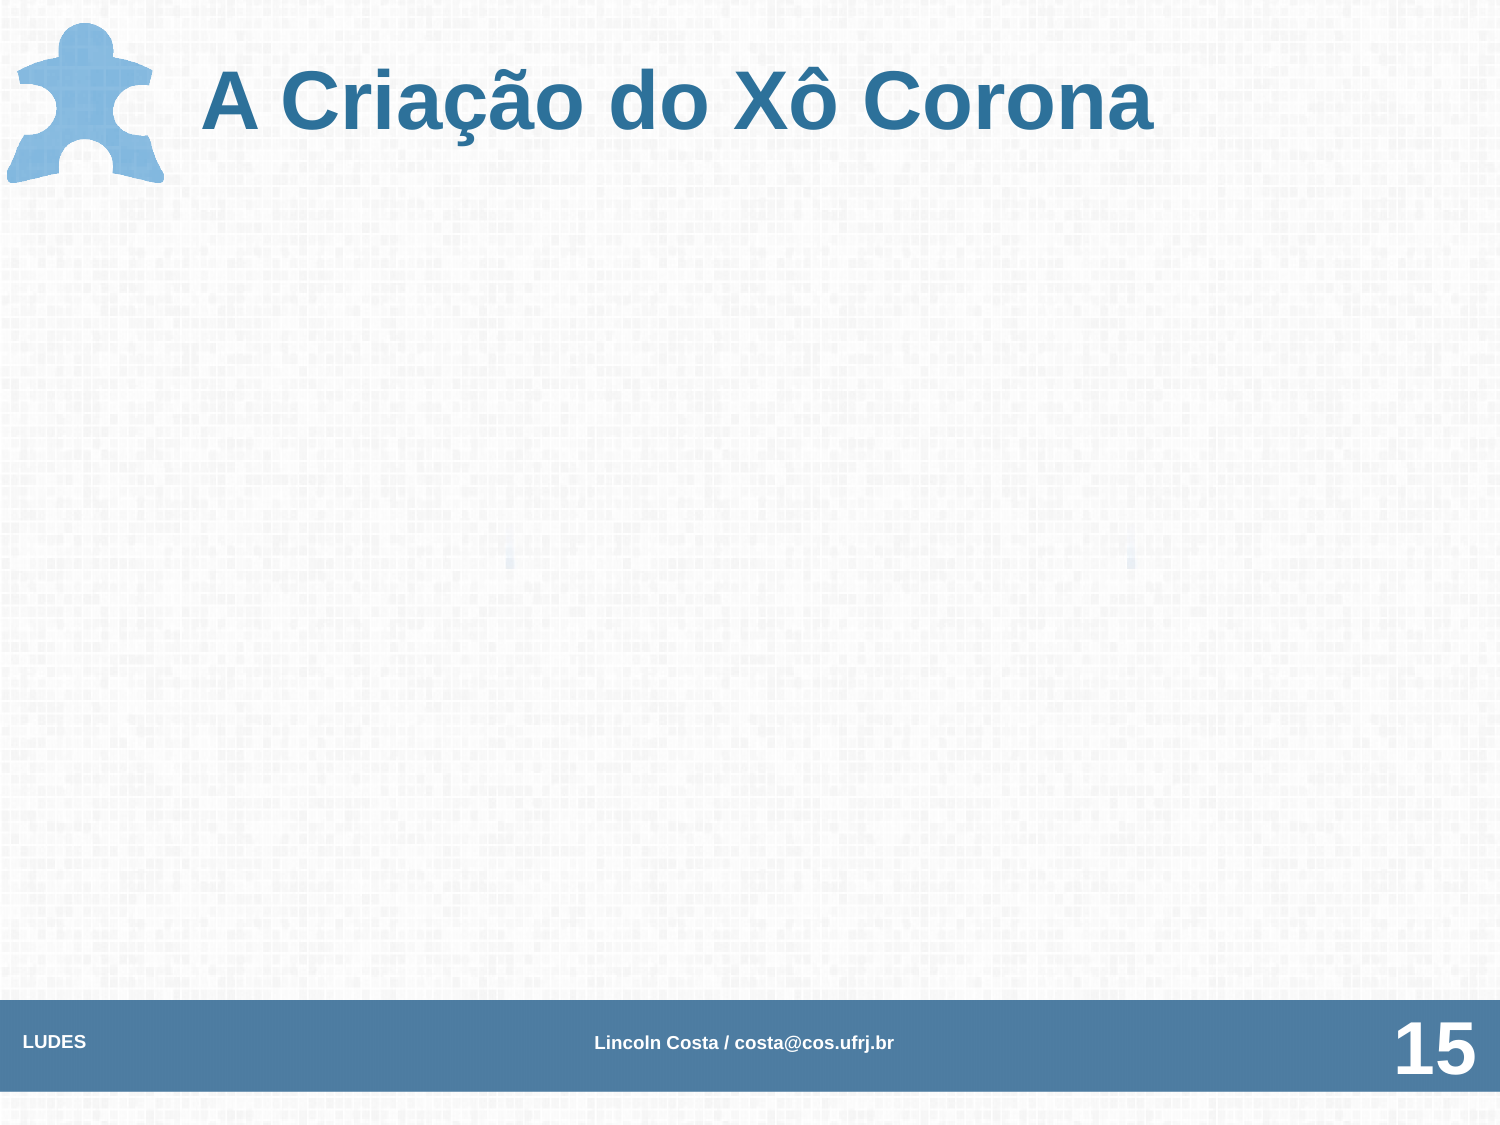

# A Criação do Xô Corona

LUDES
Lincoln Costa / costa@cos.ufrj.br
15